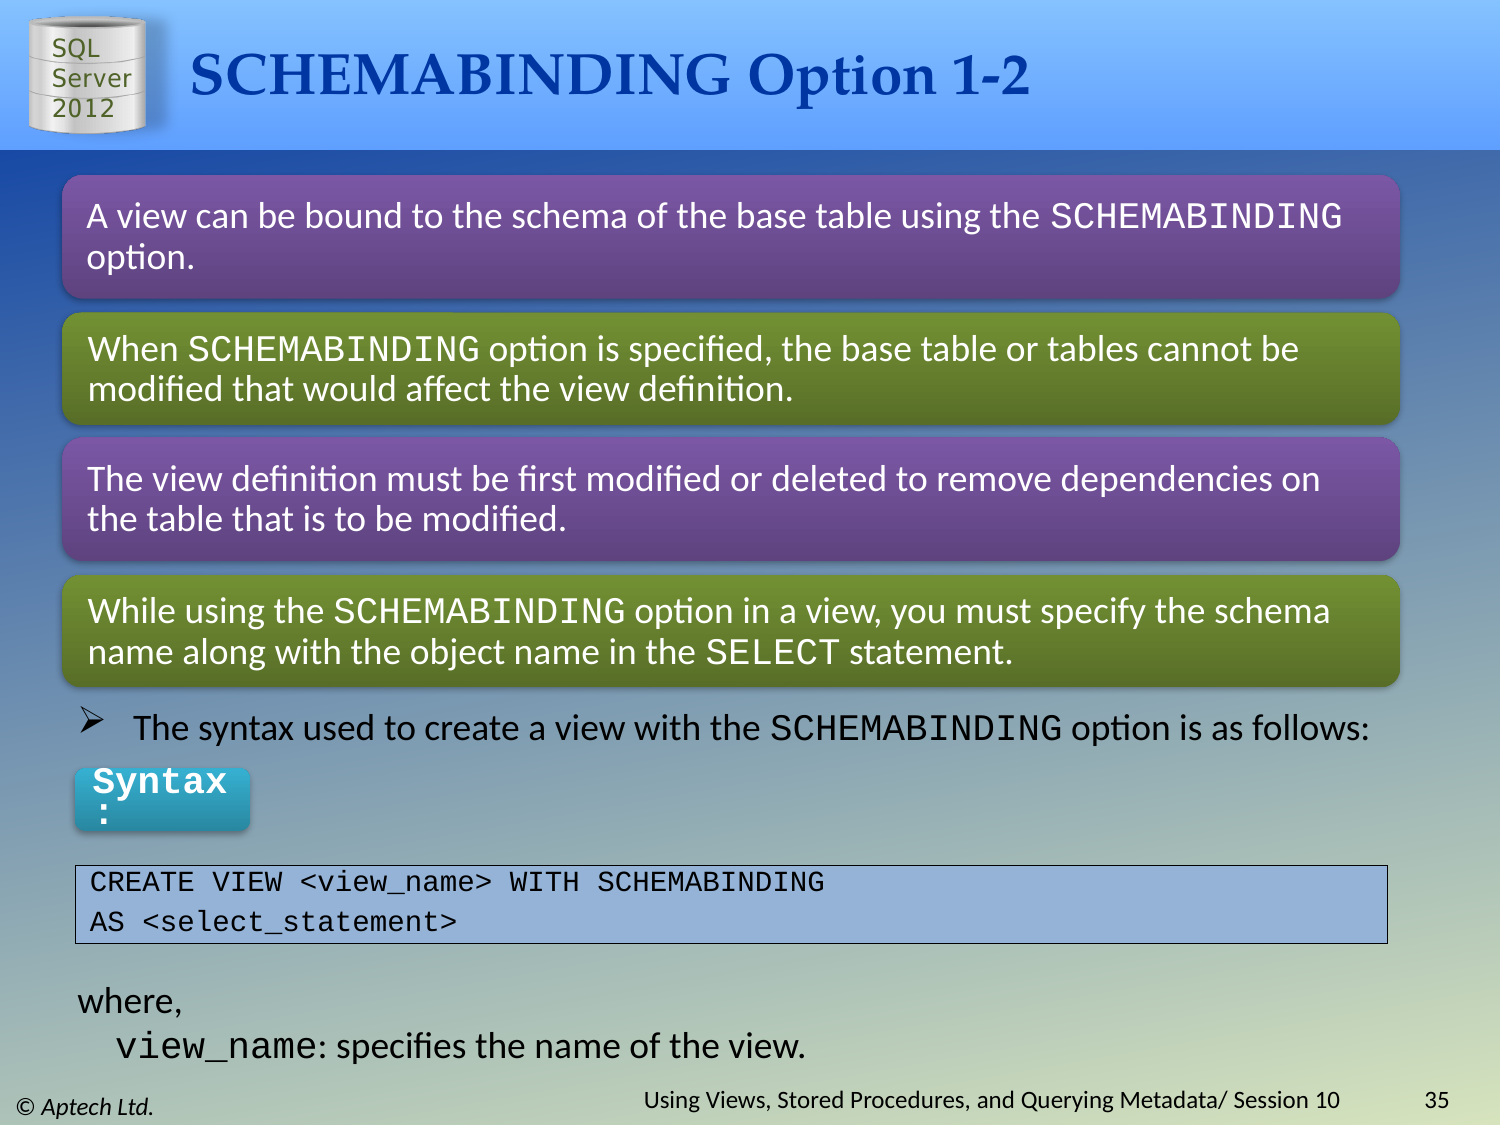

# SCHEMABINDING Option 1-2

A view can be bound to the schema of the base table using the SCHEMABINDING option.

When SCHEMABINDING option is specified, the base table or tables cannot be modified that would affect the view definition.

The view definition must be first modified or deleted to remove dependencies on the table that is to be modified.

While using the SCHEMABINDING option in a view, you must specify the schema name along with the object name in the SELECT statement.
The syntax used to create a view with the SCHEMABINDING option is as follows:
Syntax:
CREATE VIEW <view_name> WITH SCHEMABINDING
AS <select_statement>
where,
view_name: specifies the name of the view.
Using Views, Stored Procedures, and Querying Metadata/ Session 10
35